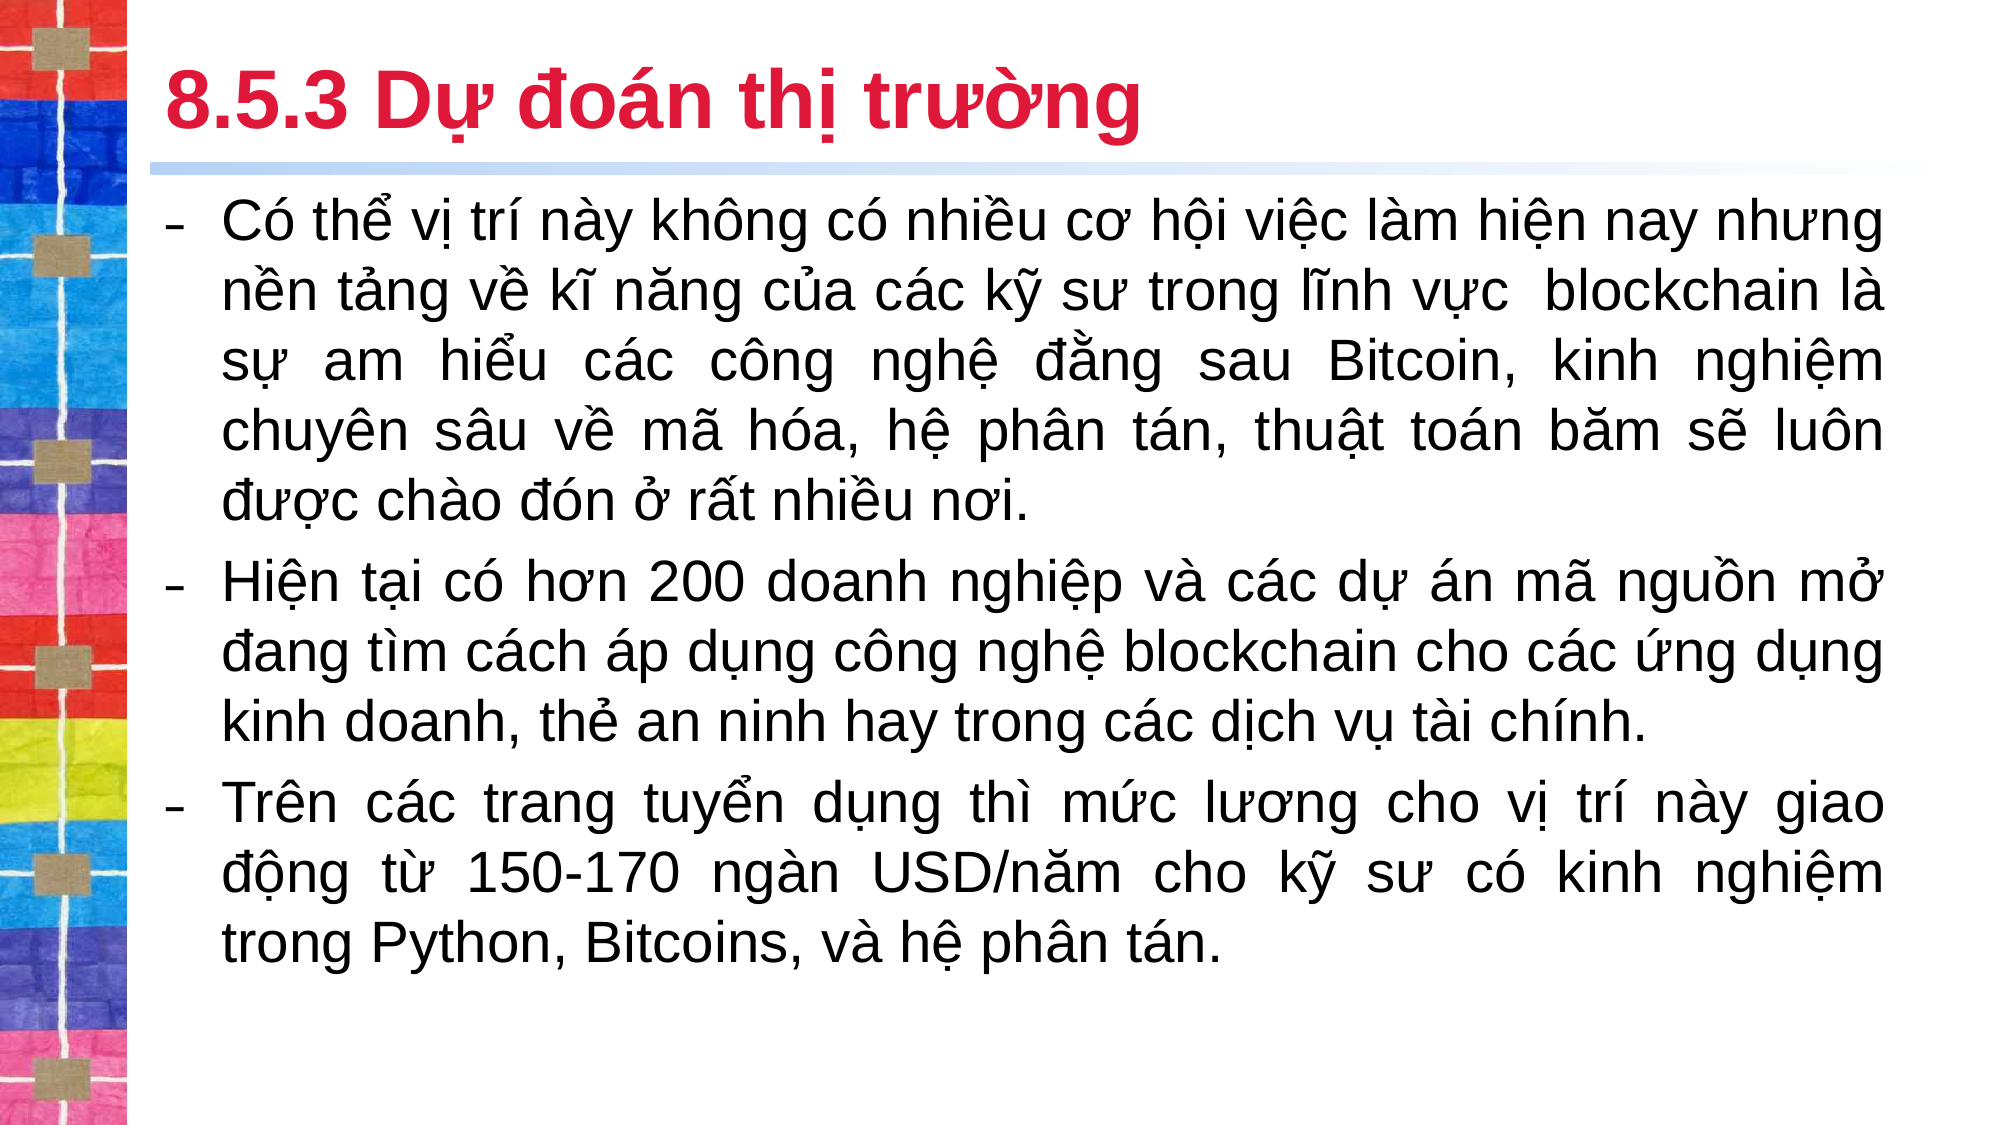

# 8.5.3 Dự đoán thị trường
Có thể vị trí này không có nhiều cơ hội việc làm hiện nay nhưng nền tảng về kĩ năng của các kỹ sư trong lĩnh vực  blockchain là sự am hiểu các công nghệ đằng sau Bitcoin, kinh nghiệm chuyên sâu về mã hóa, hệ phân tán, thuật toán băm sẽ luôn được chào đón ở rất nhiều nơi.
Hiện tại có hơn 200 doanh nghiệp và các dự án mã nguồn mở đang tìm cách áp dụng công nghệ blockchain cho các ứng dụng kinh doanh, thẻ an ninh hay trong các dịch vụ tài chính.
Trên các trang tuyển dụng thì mức lương cho vị trí này giao động từ 150-170 ngàn USD/năm cho kỹ sư có kinh nghiệm trong Python, Bitcoins, và hệ phân tán.